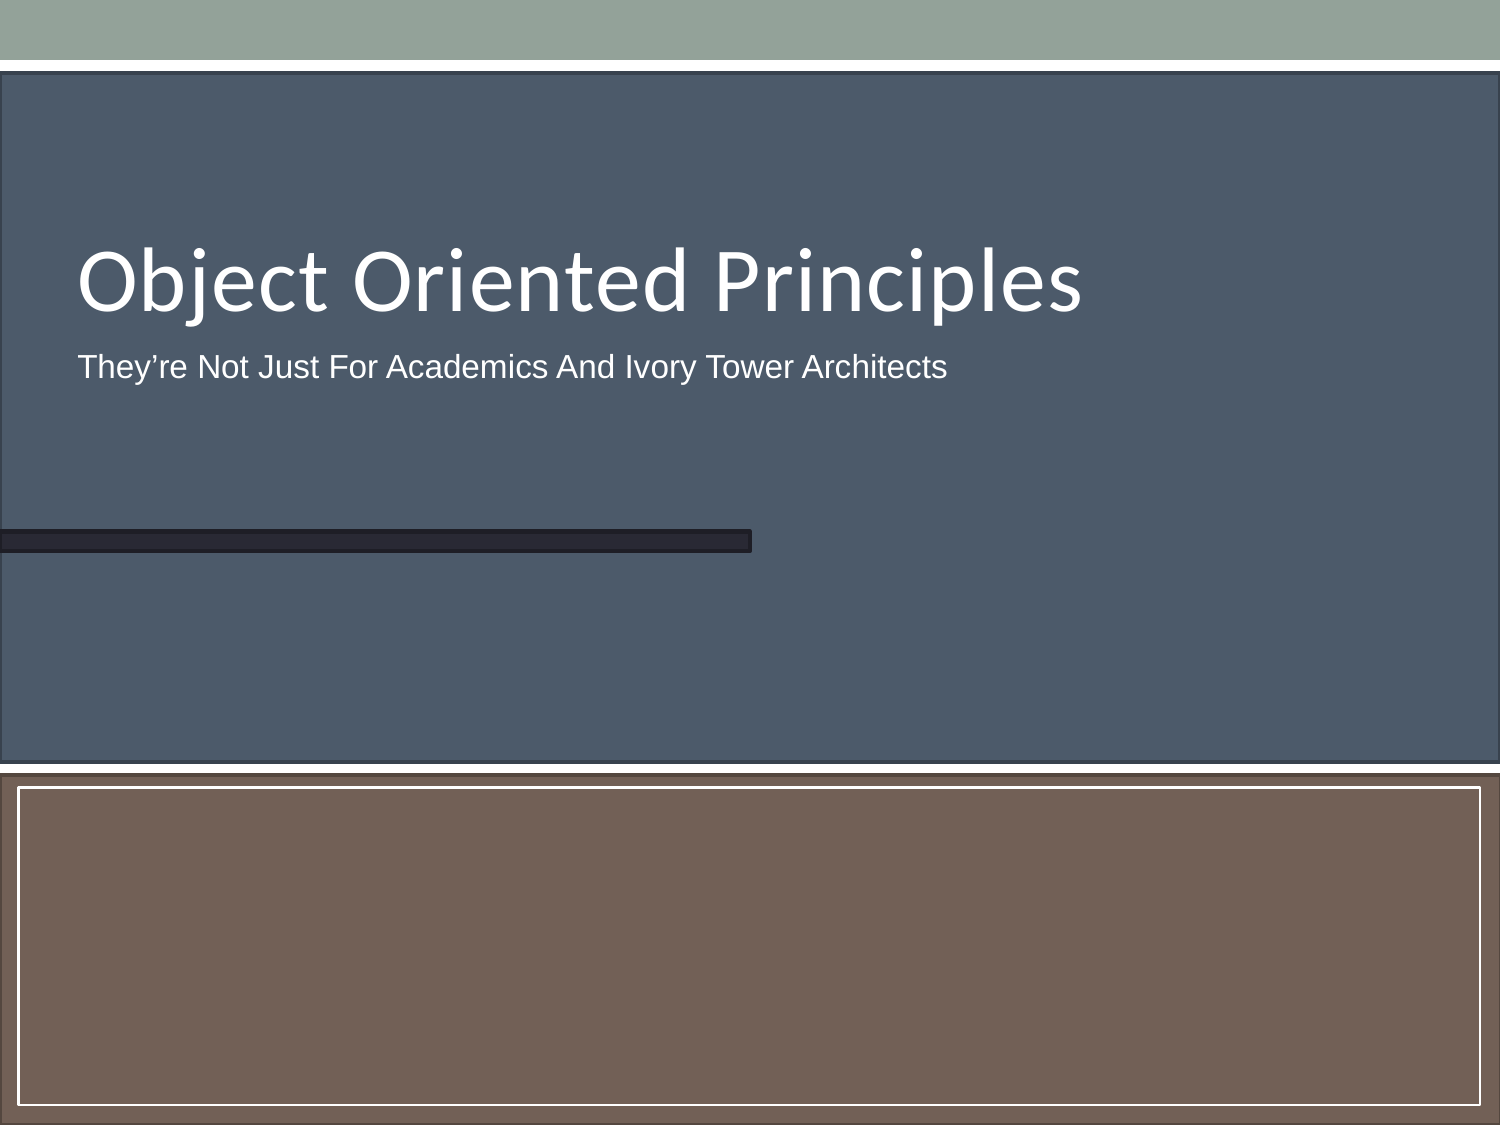

Object Oriented Principles
They’re Not Just For Academics And Ivory Tower Architects